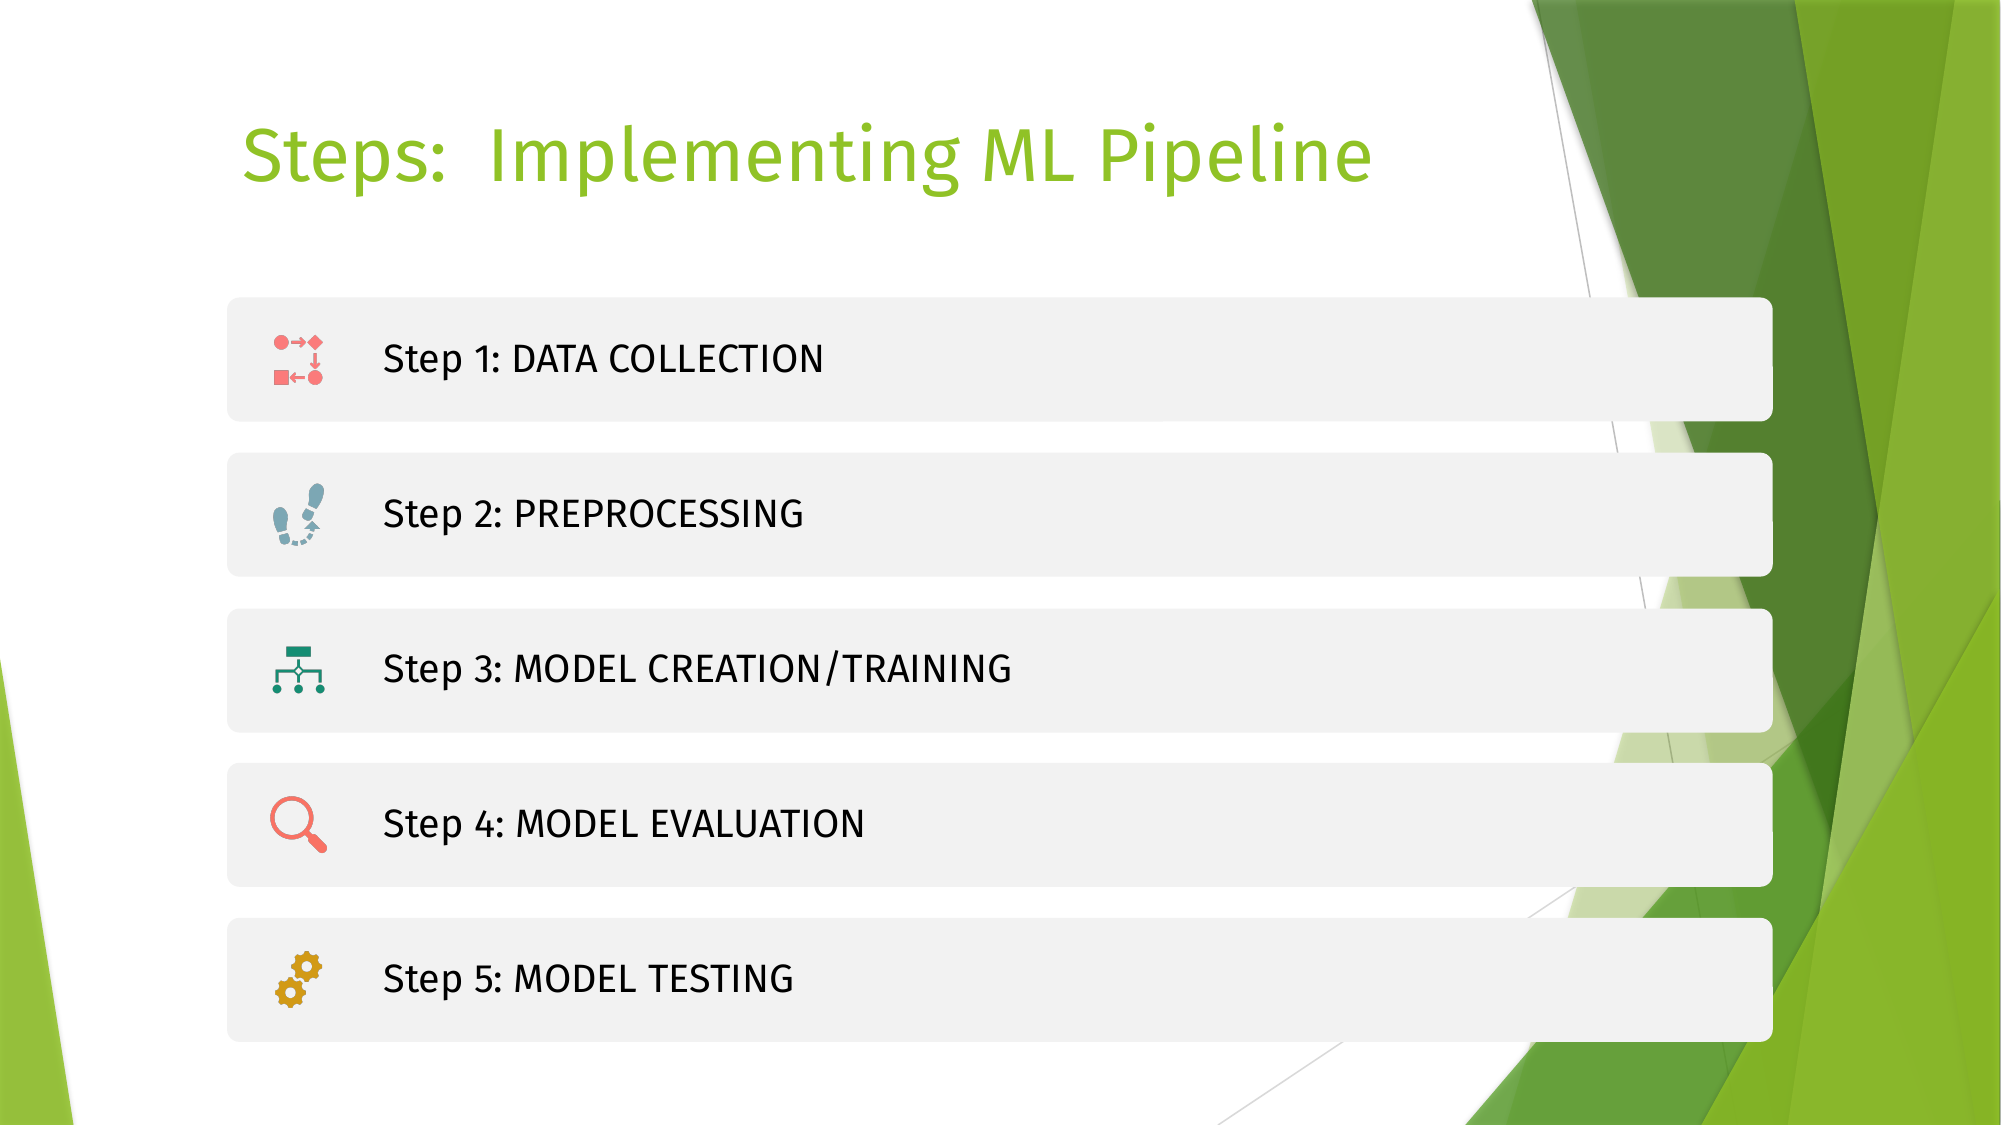

# Steps:  Implementing ML Pipeline
Step 1: DATA COLLECTION
Step 2: PREPROCESSING
Step 3: MODEL CREATION/TRAINING
Step 4: MODEL EVALUATION
Step 5: MODEL TESTING